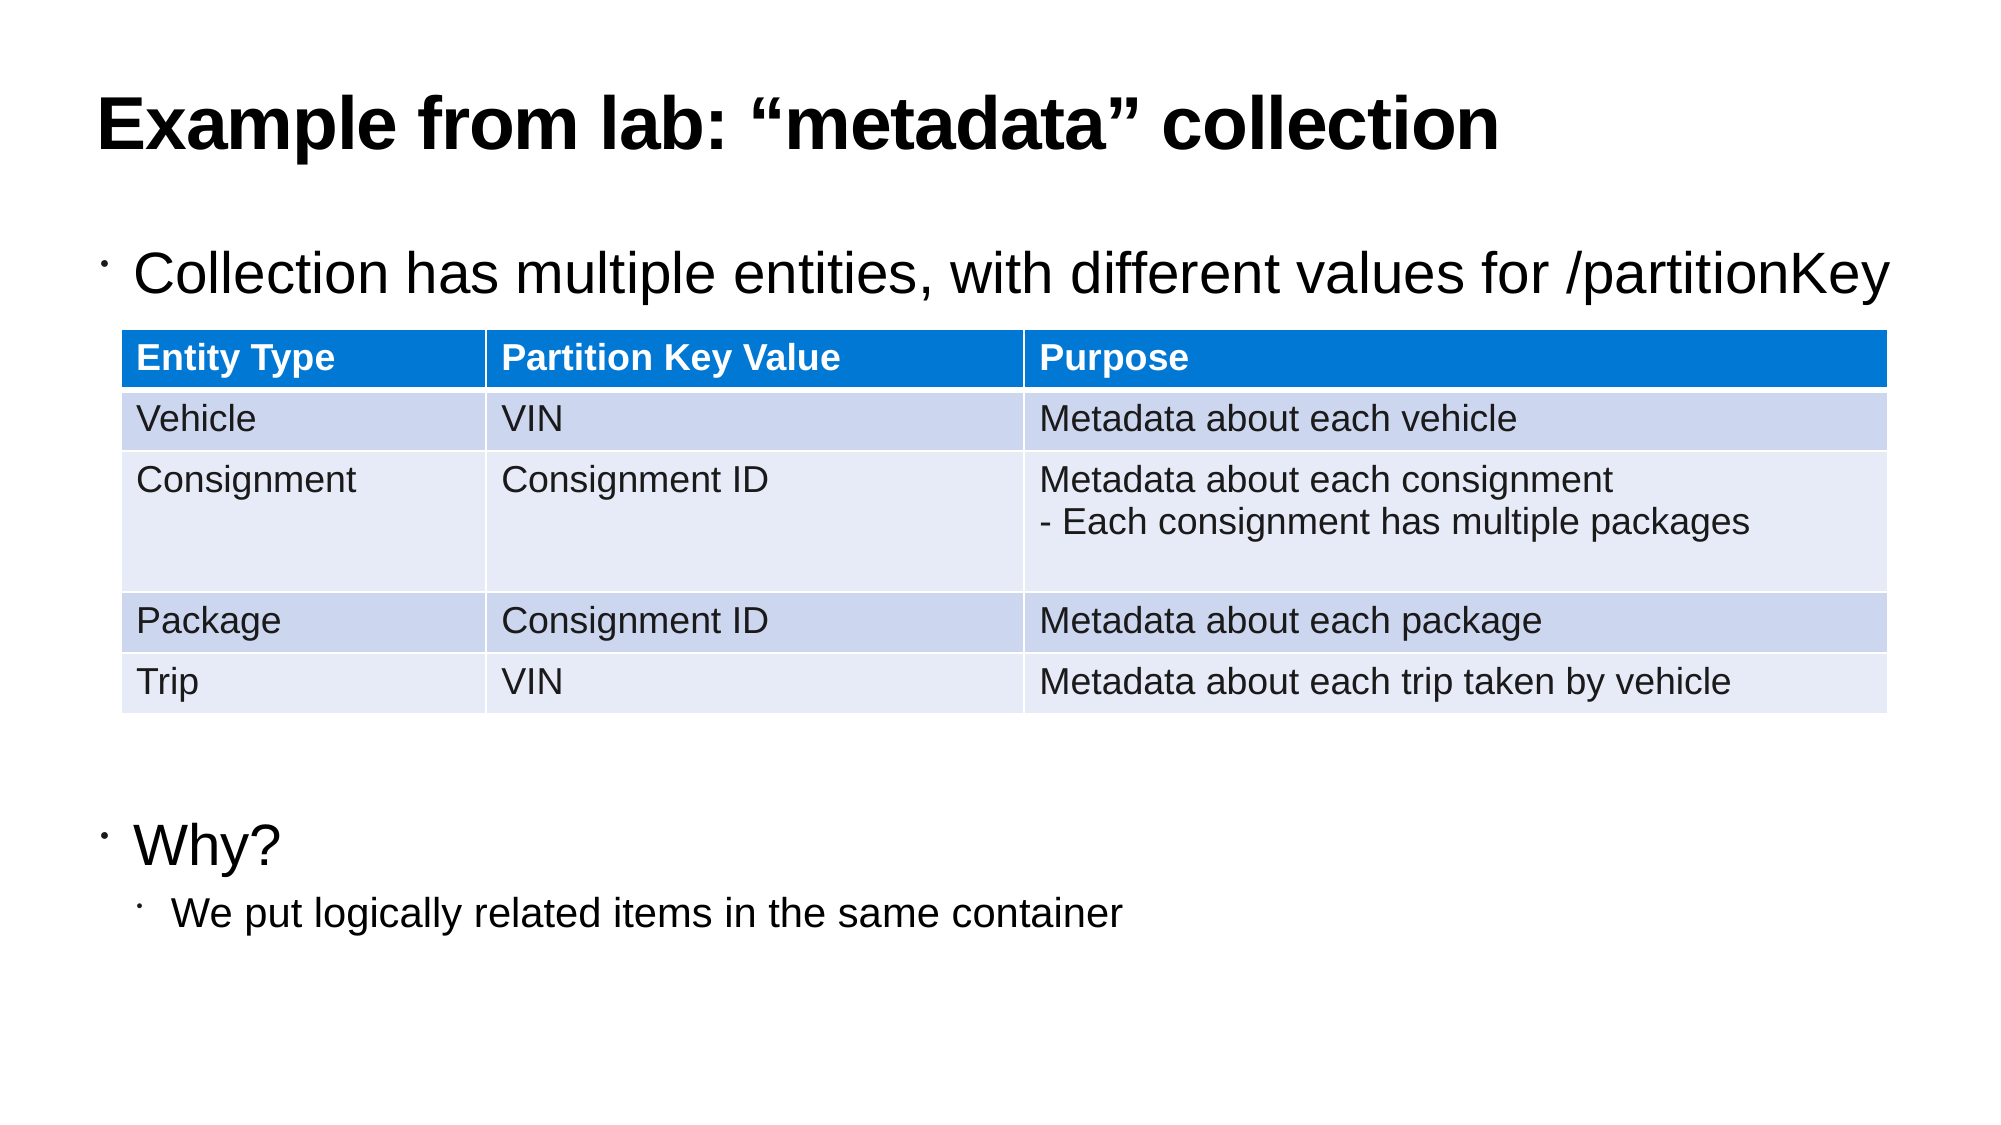

# Example from lab: “metadata” collection
Collection has multiple entities, with different values for /partitionKey

Why?
We put logically related items in the same container

| Entity Type | Partition Key Value | Purpose |
| --- | --- | --- |
| Vehicle | VIN | Metadata about each vehicle |
| Consignment | Consignment ID | Metadata about each consignment - Each consignment has multiple packages |
| Package | Consignment ID | Metadata about each package |
| Trip | VIN | Metadata about each trip taken by vehicle |